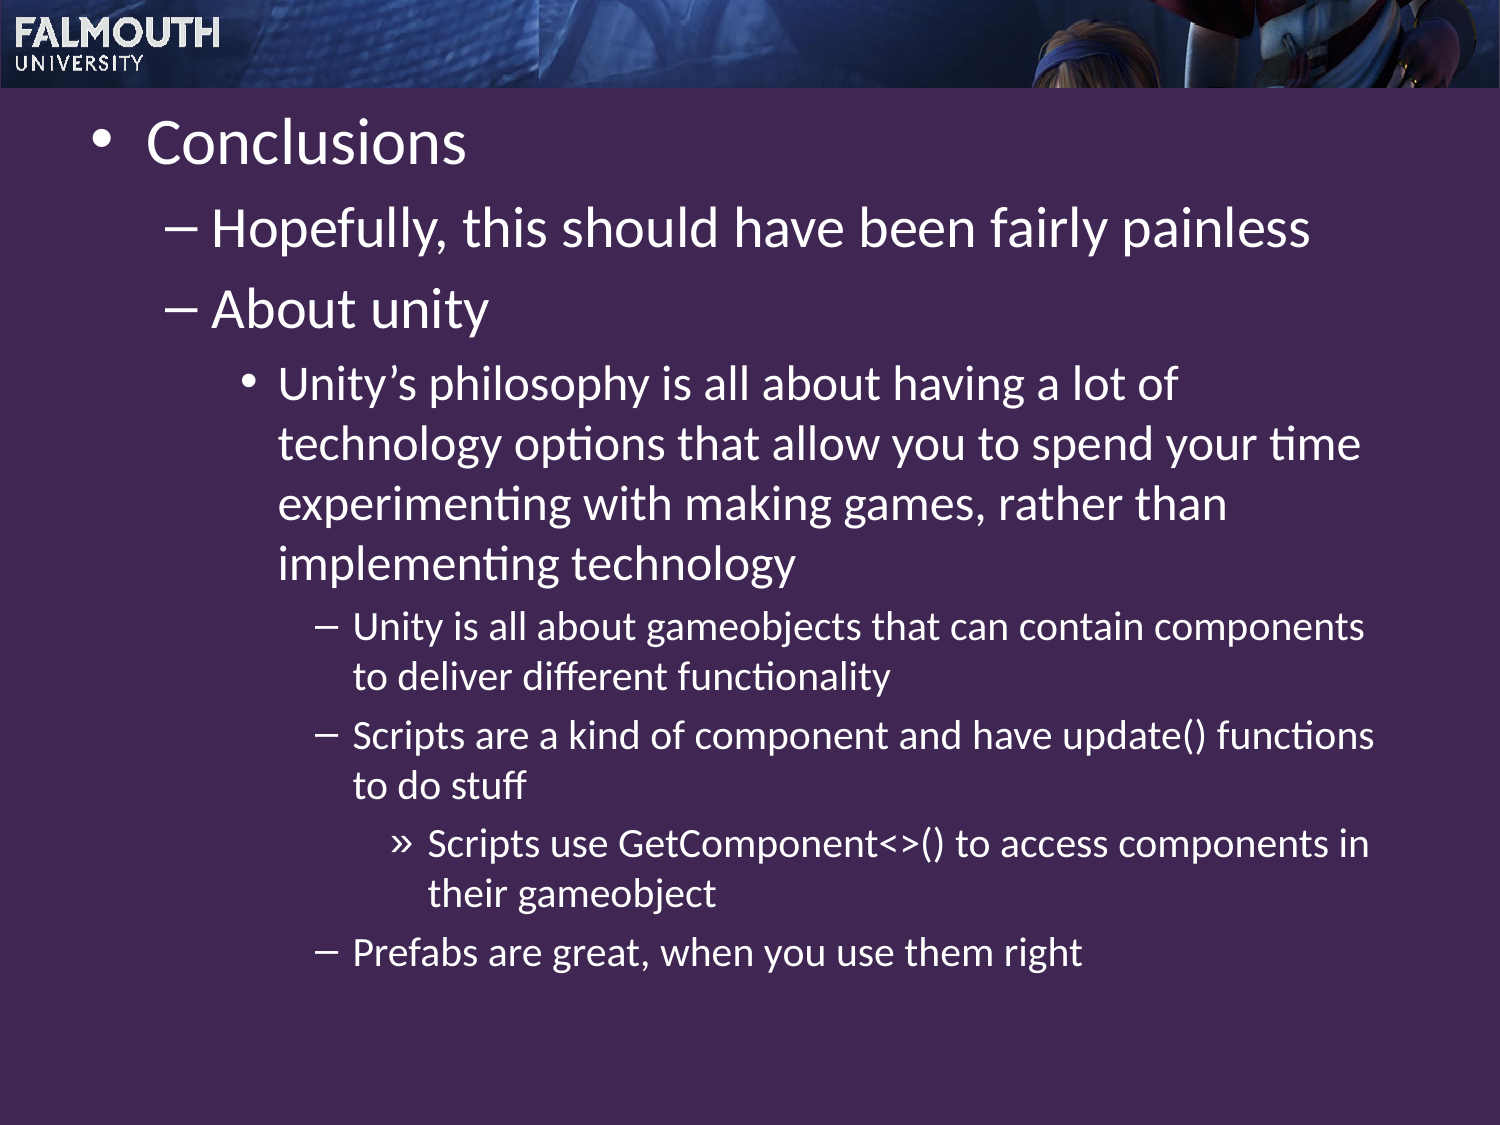

Conclusions
Hopefully, this should have been fairly painless
About unity
Unity’s philosophy is all about having a lot of technology options that allow you to spend your time experimenting with making games, rather than implementing technology
Unity is all about gameobjects that can contain components to deliver different functionality
Scripts are a kind of component and have update() functions to do stuff
Scripts use GetComponent<>() to access components in their gameobject
Prefabs are great, when you use them right